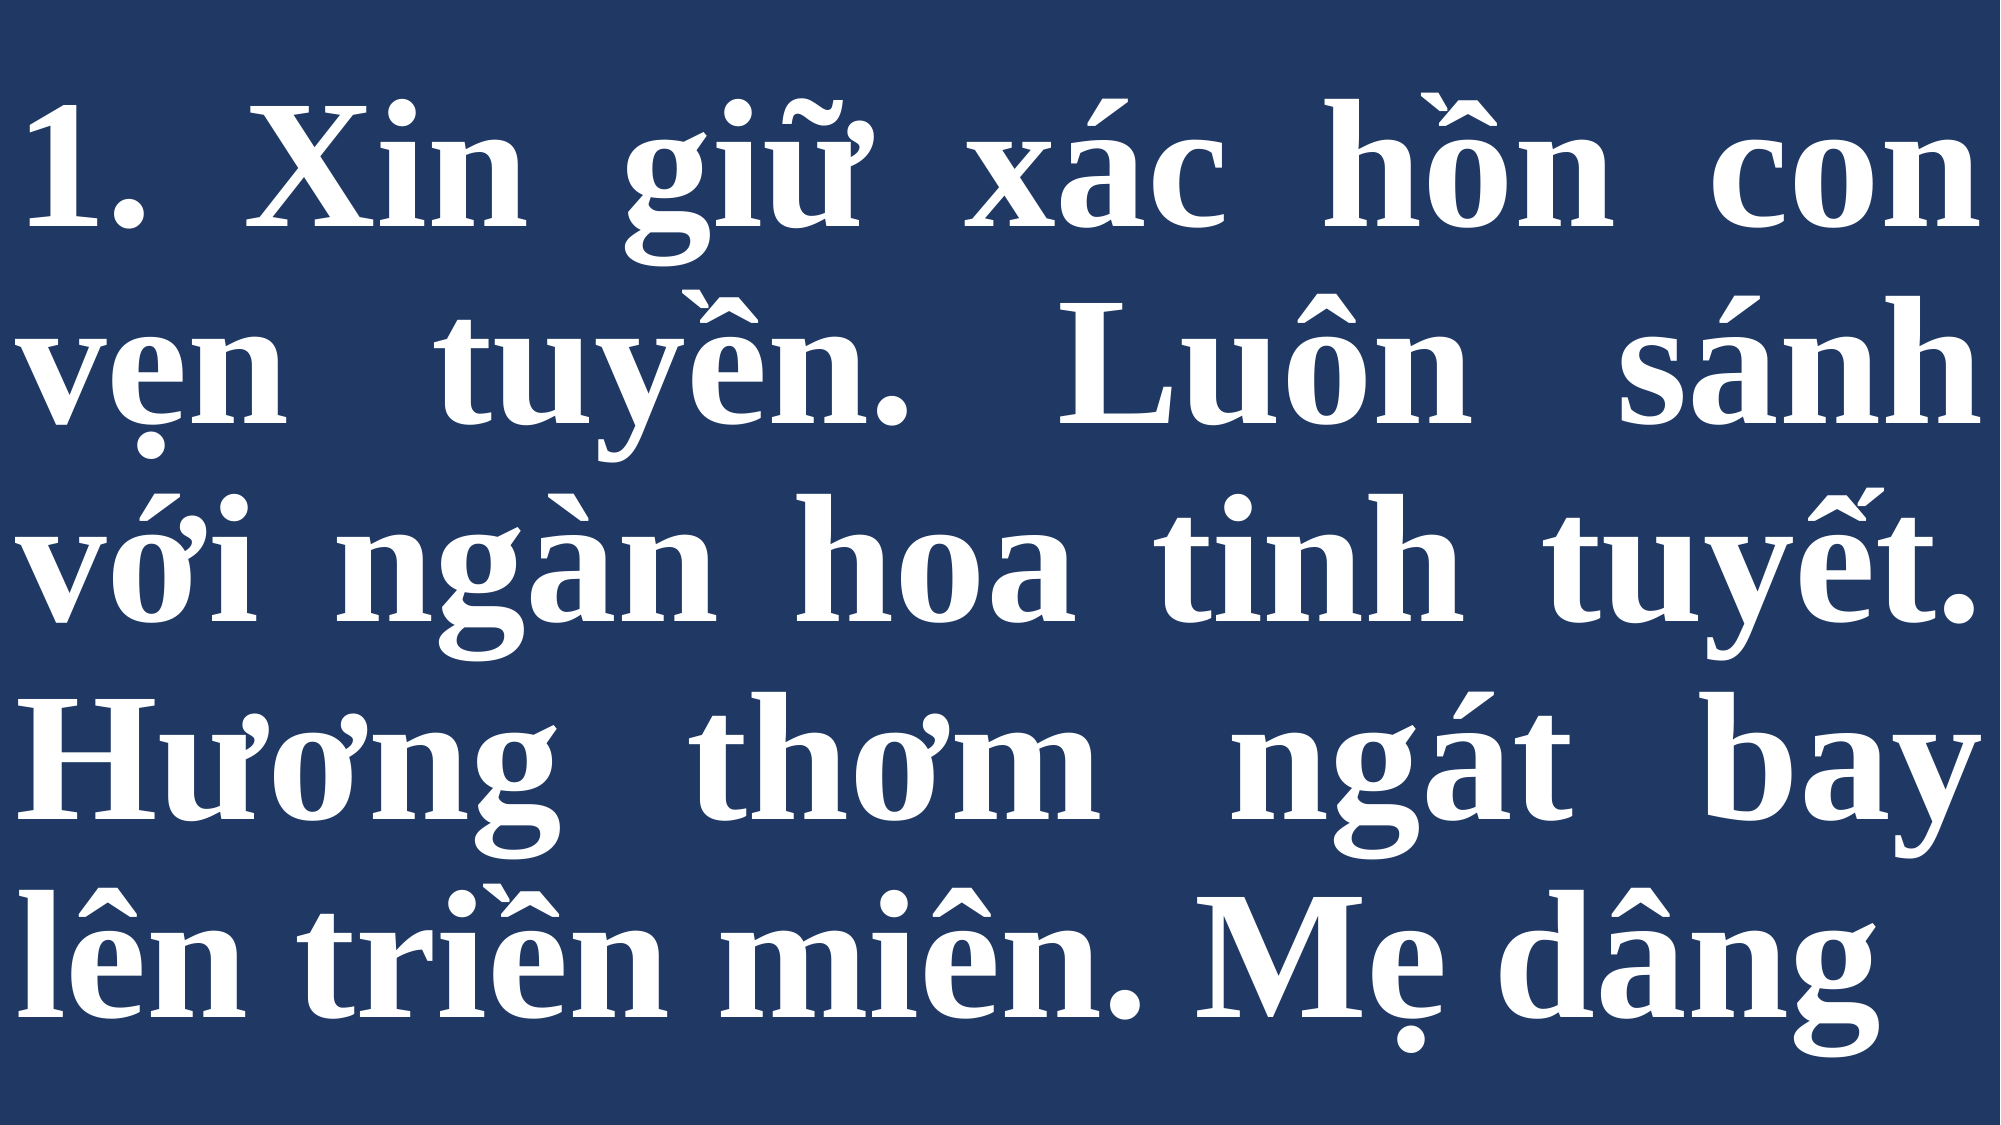

# 1. Xin giữ xác hồn con vẹn tuyền. Luôn sánh với ngàn hoa tinh tuyết. Hương thơm ngát bay lên triền miên. Mẹ dâng